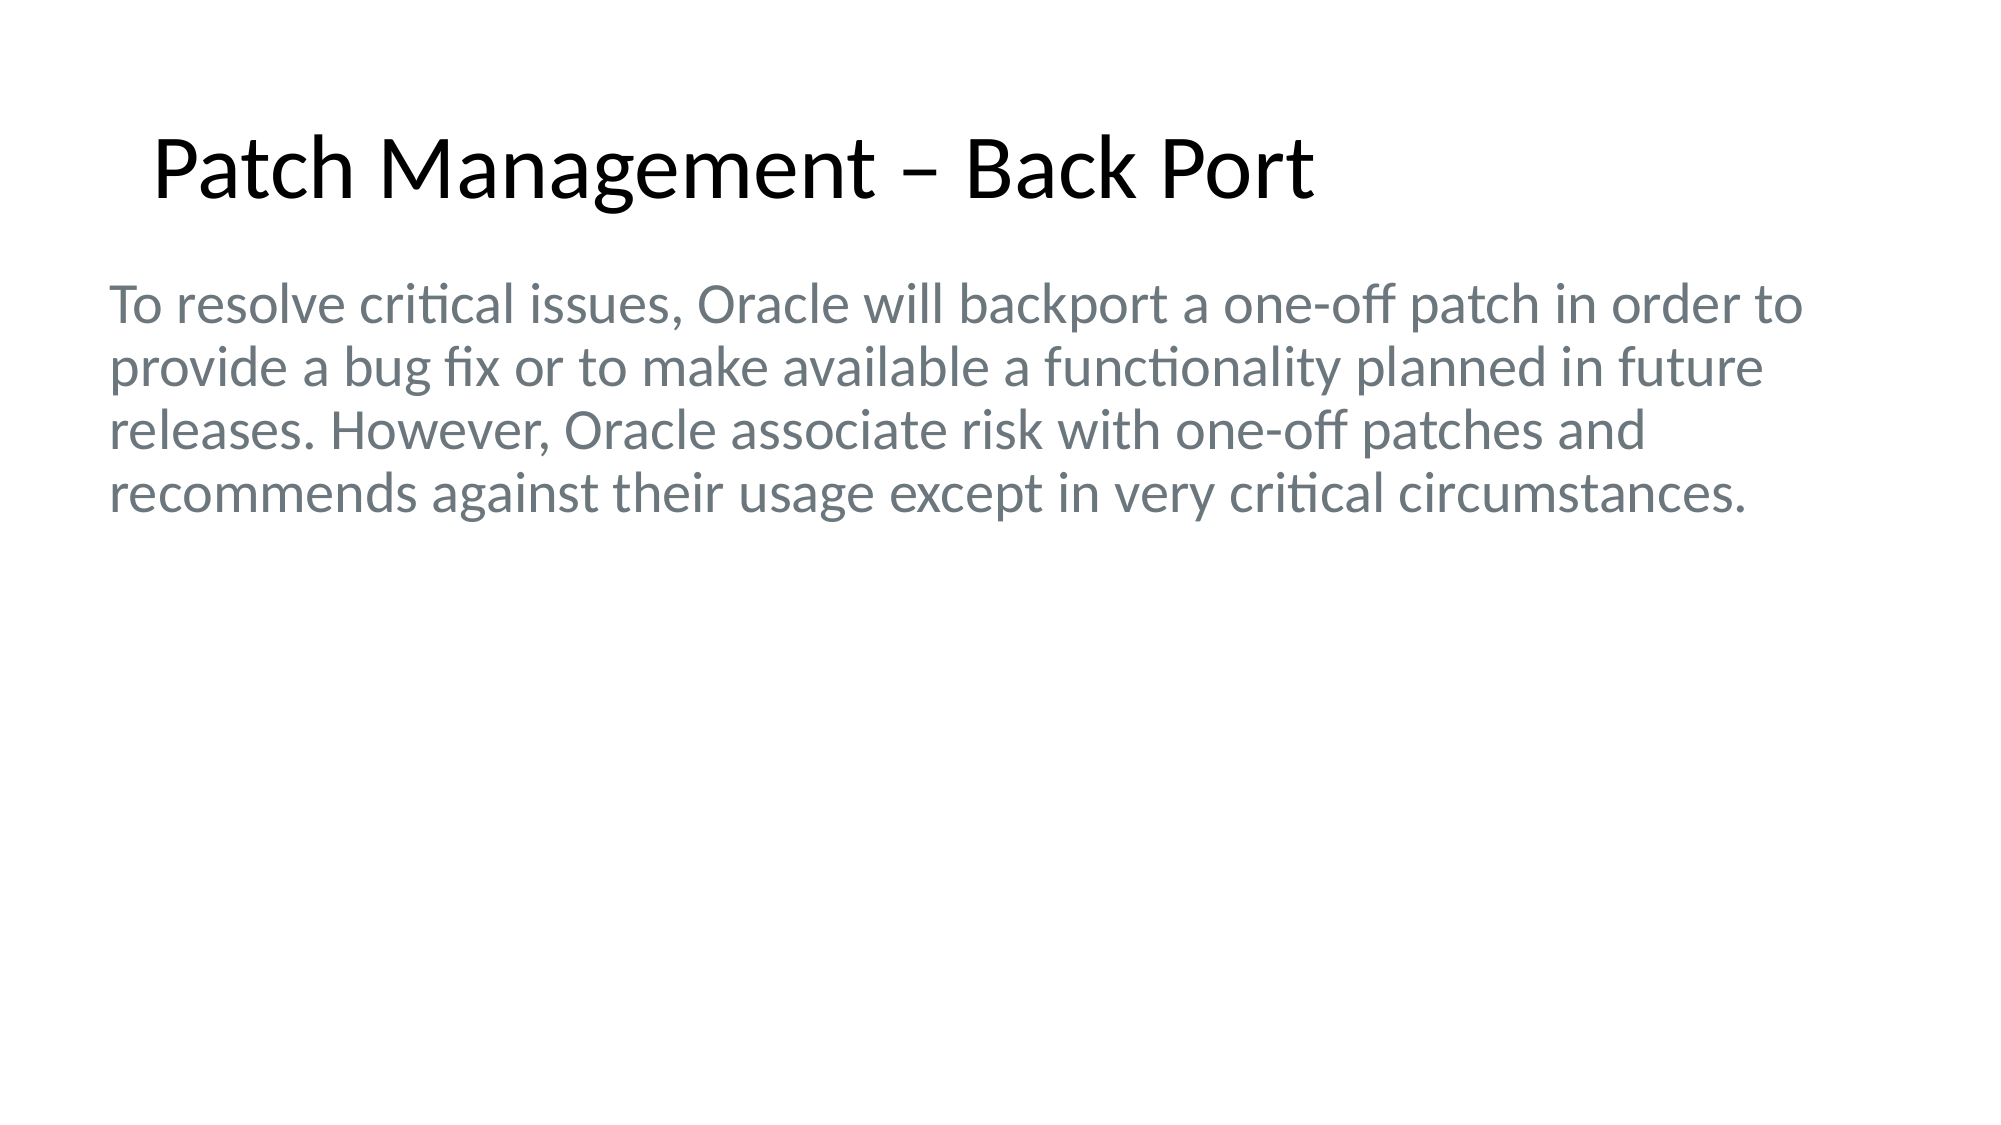

# Patch Management – Back Port
To resolve critical issues, Oracle will backport a one-off patch in order to provide a bug fix or to make available a functionality planned in future releases. However, Oracle associate risk with one-off patches and recommends against their usage except in very critical circumstances.